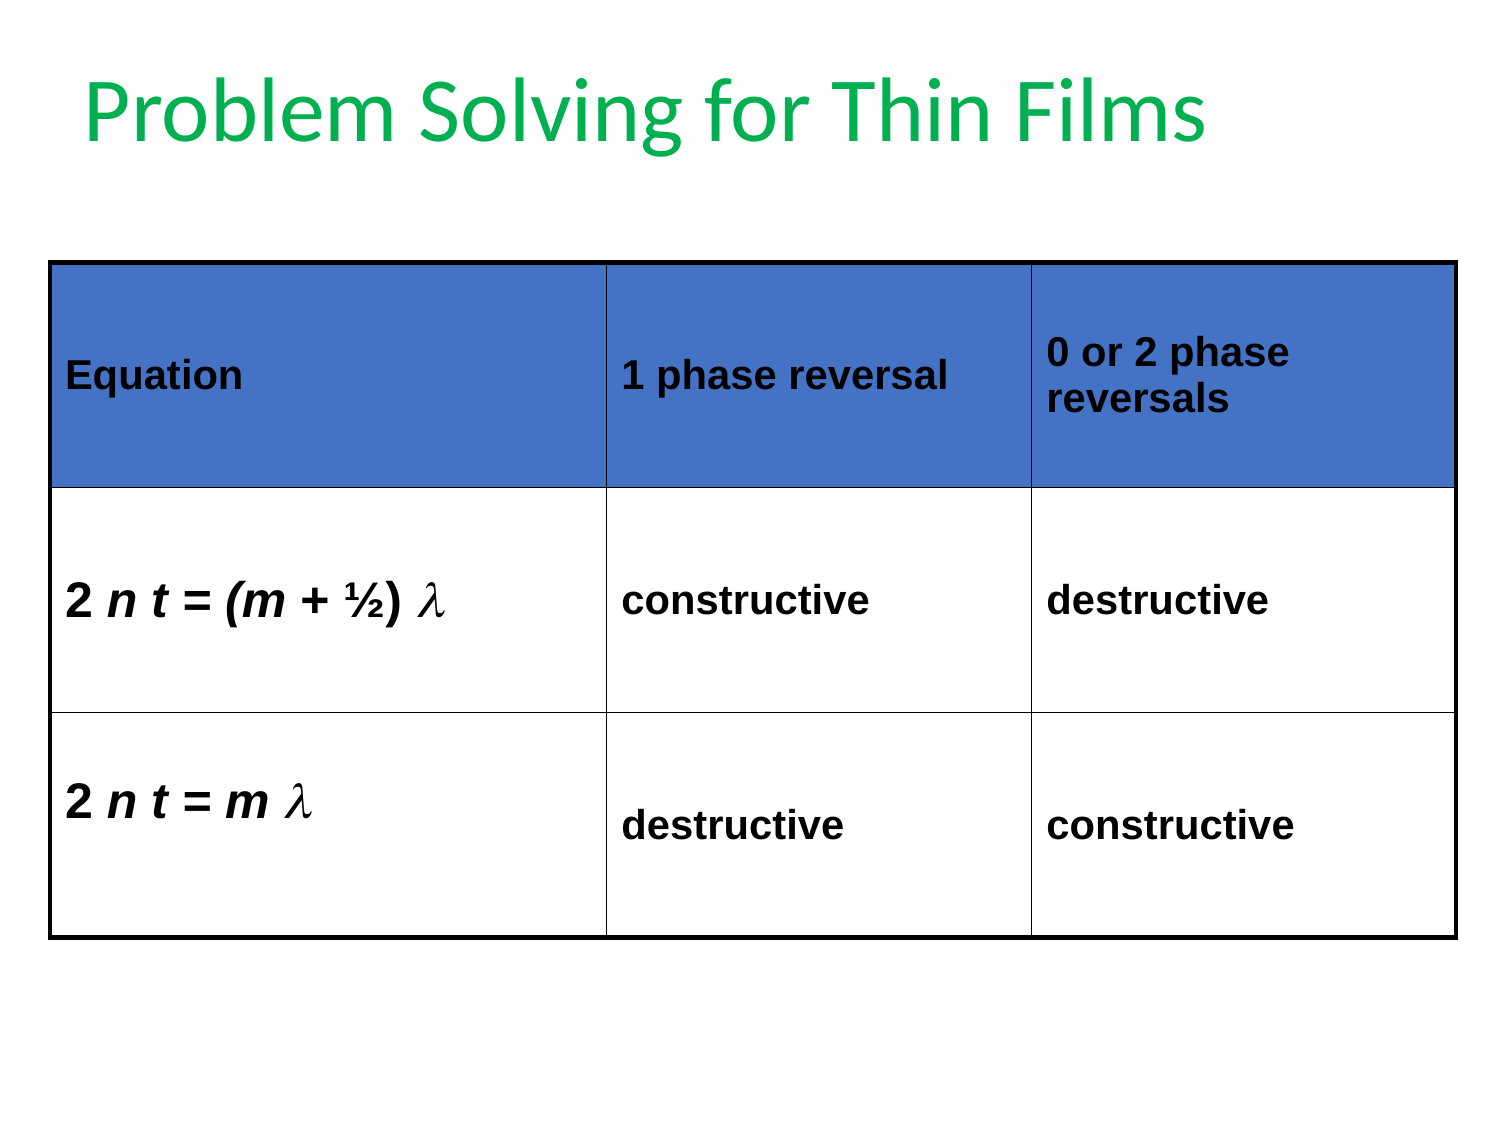

# Problem Solving for Thin Films
| Equation | 1 phase reversal | 0 or 2 phase reversals |
| --- | --- | --- |
| 2 n t = (m + ½) λ | constructive | destructive |
| 2 n t = m λ | destructive | constructive |